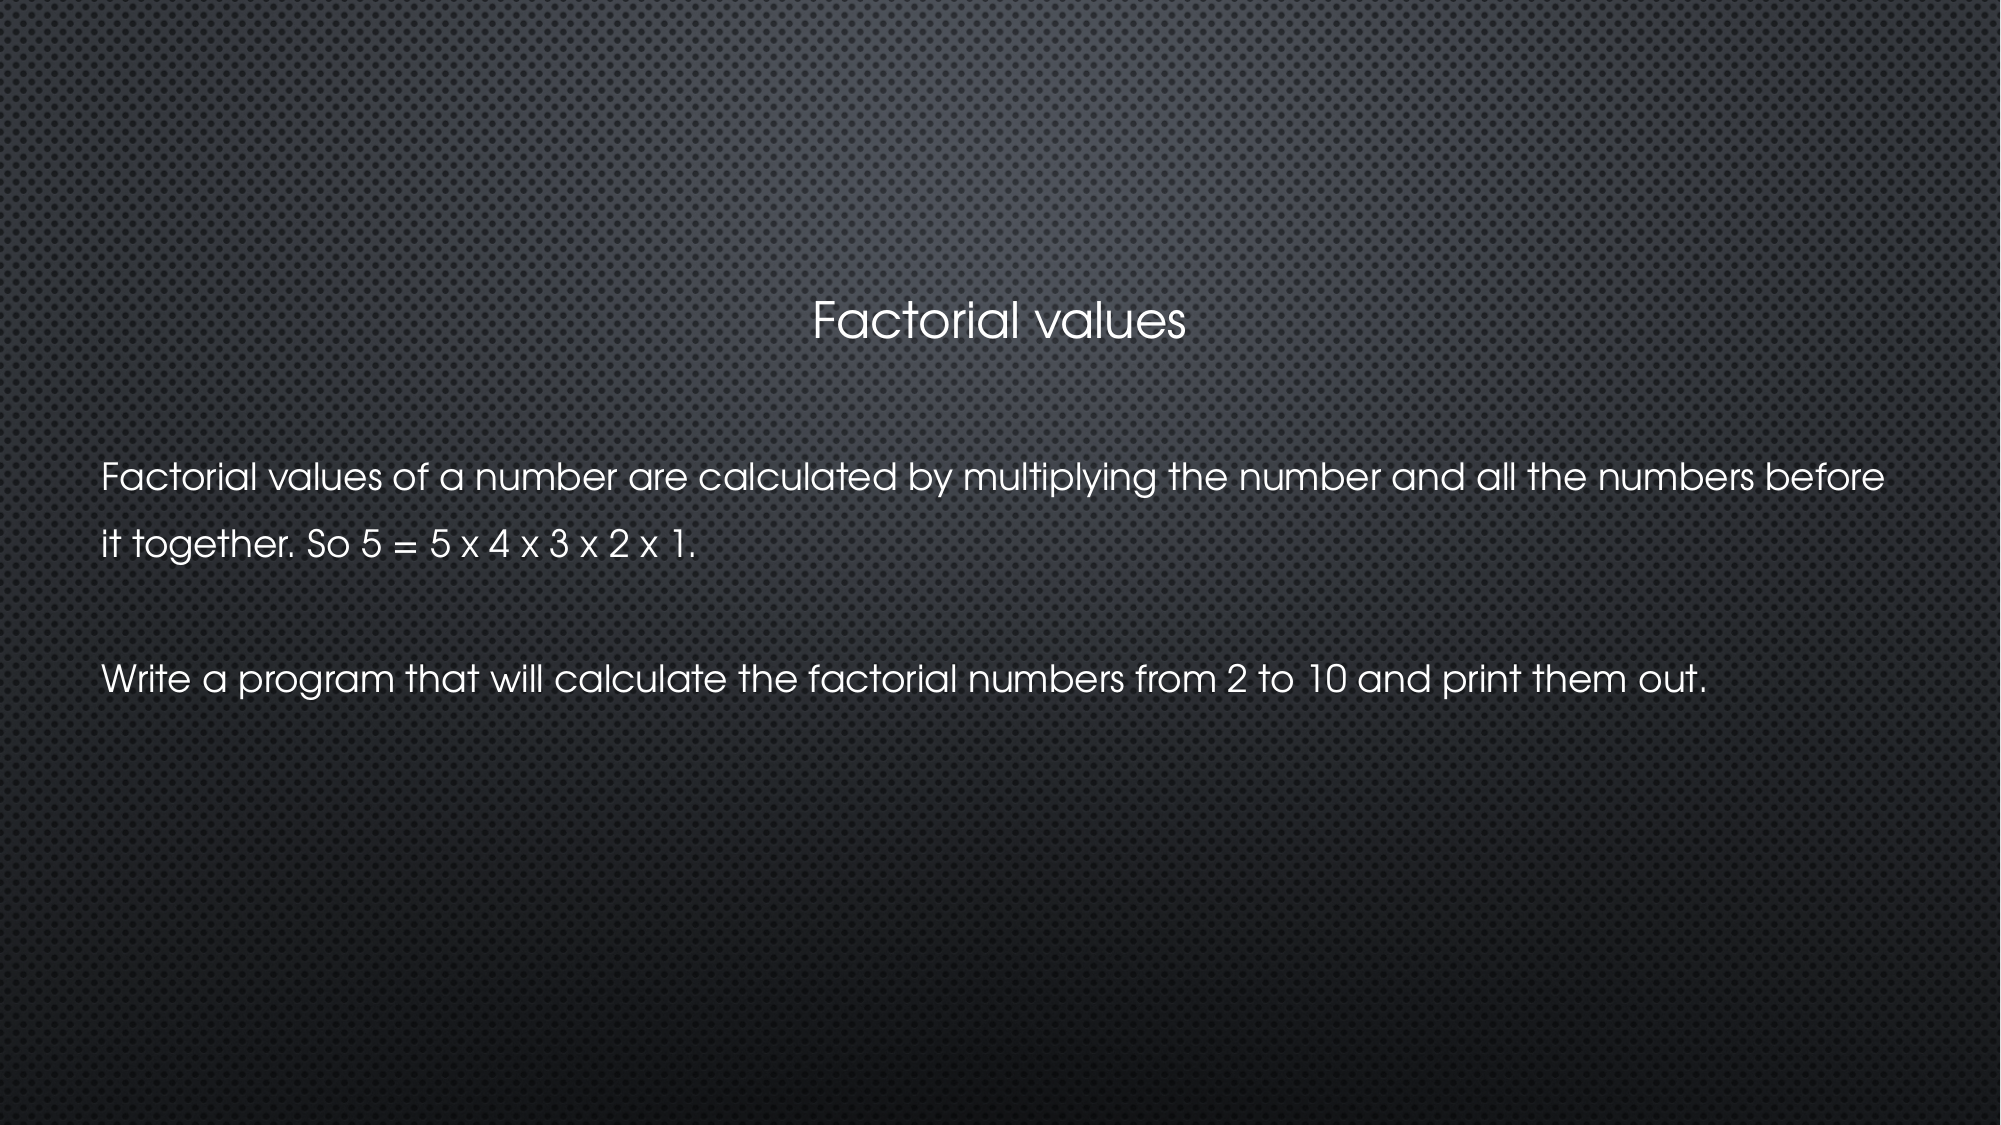

Factorial values
Factorial values of a number are calculated by multiplying the number and all the numbers before
it together. So 5 = 5 x 4 x 3 x 2 x 1.

Write a program that will calculate the factorial numbers from 2 to 10 and print them out.